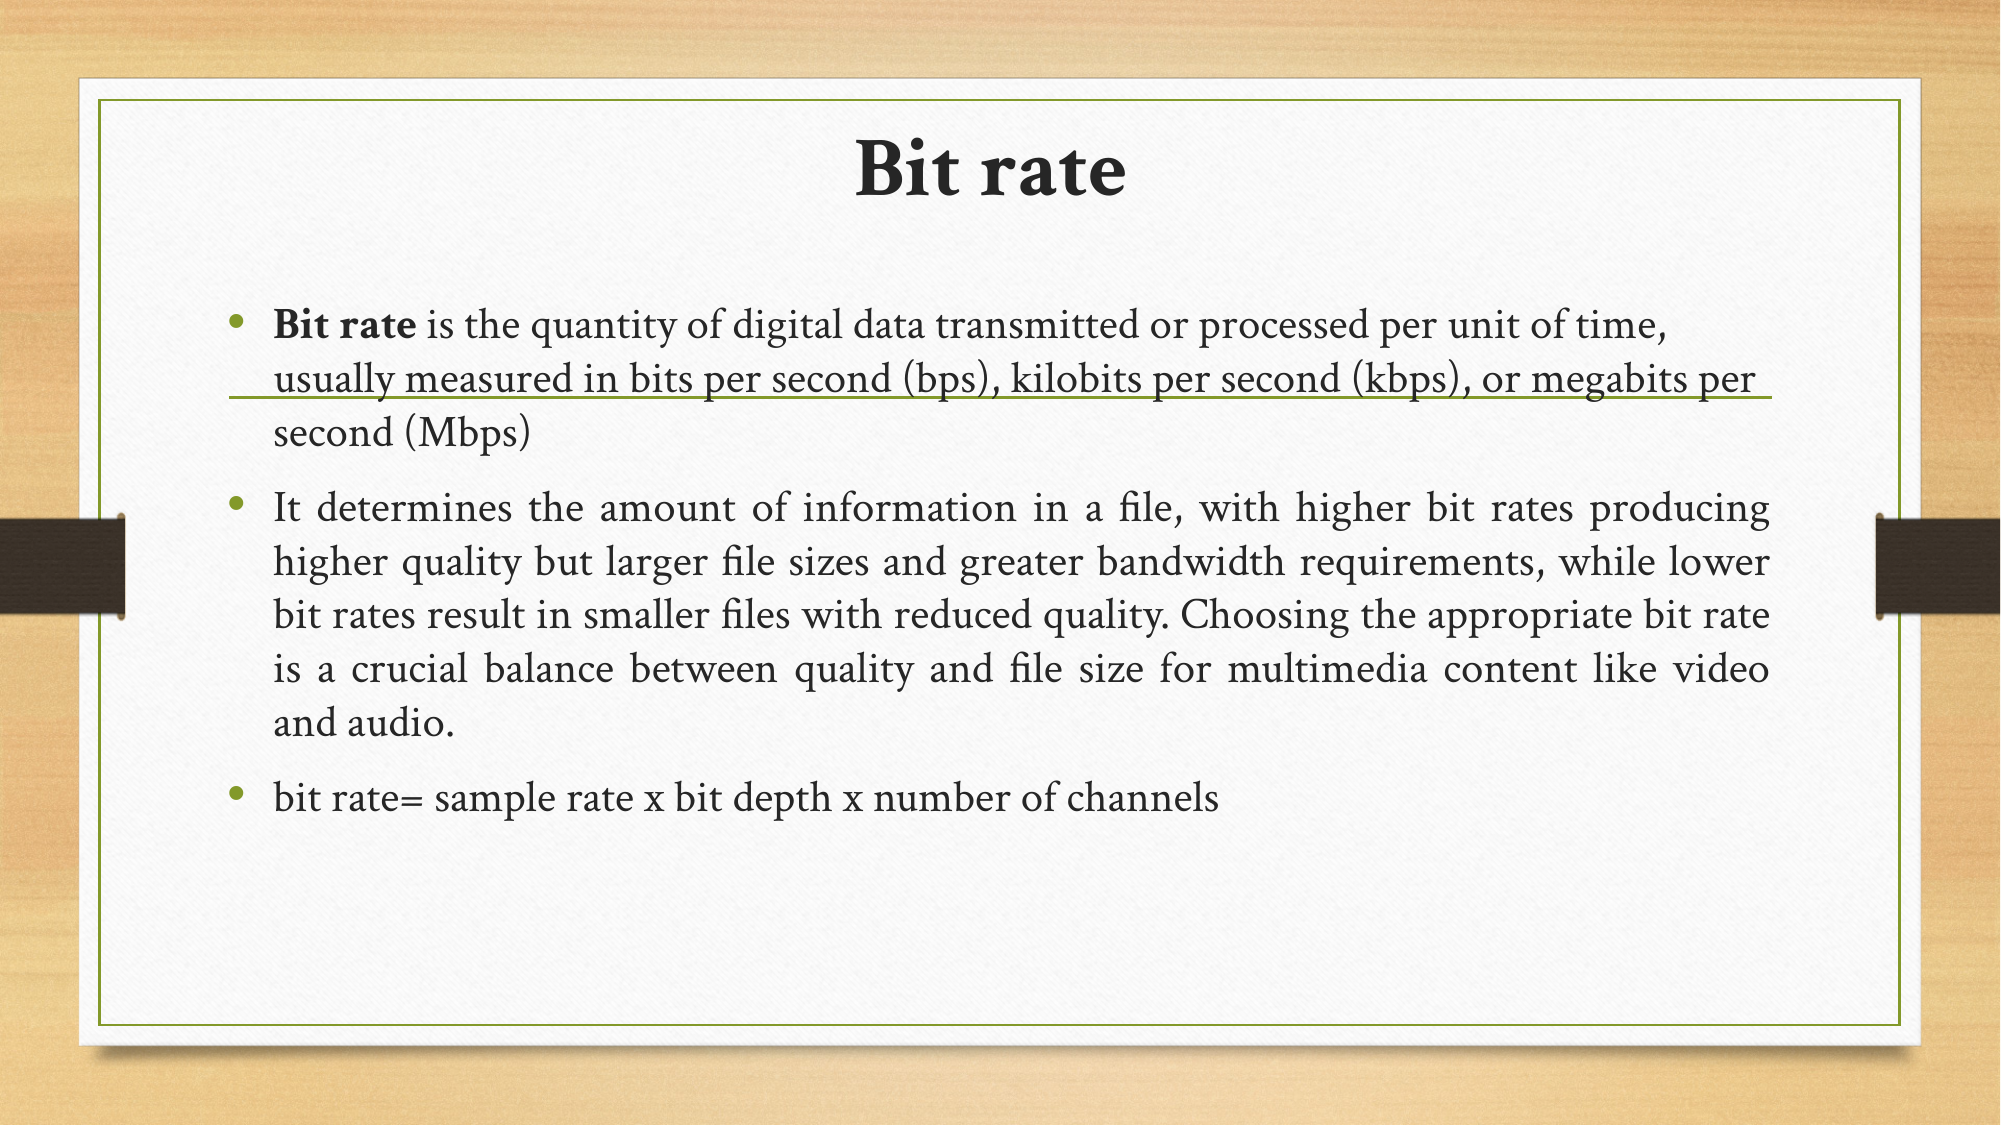

# Bit rate
Bit rate is the quantity of digital data transmitted or processed per unit of time, usually measured in bits per second (bps), kilobits per second (kbps), or megabits per second (Mbps)
It determines the amount of information in a file, with higher bit rates producing higher quality but larger file sizes and greater bandwidth requirements, while lower bit rates result in smaller files with reduced quality. Choosing the appropriate bit rate is a crucial balance between quality and file size for multimedia content like video and audio.
bit rate= sample rate x bit depth x number of channels